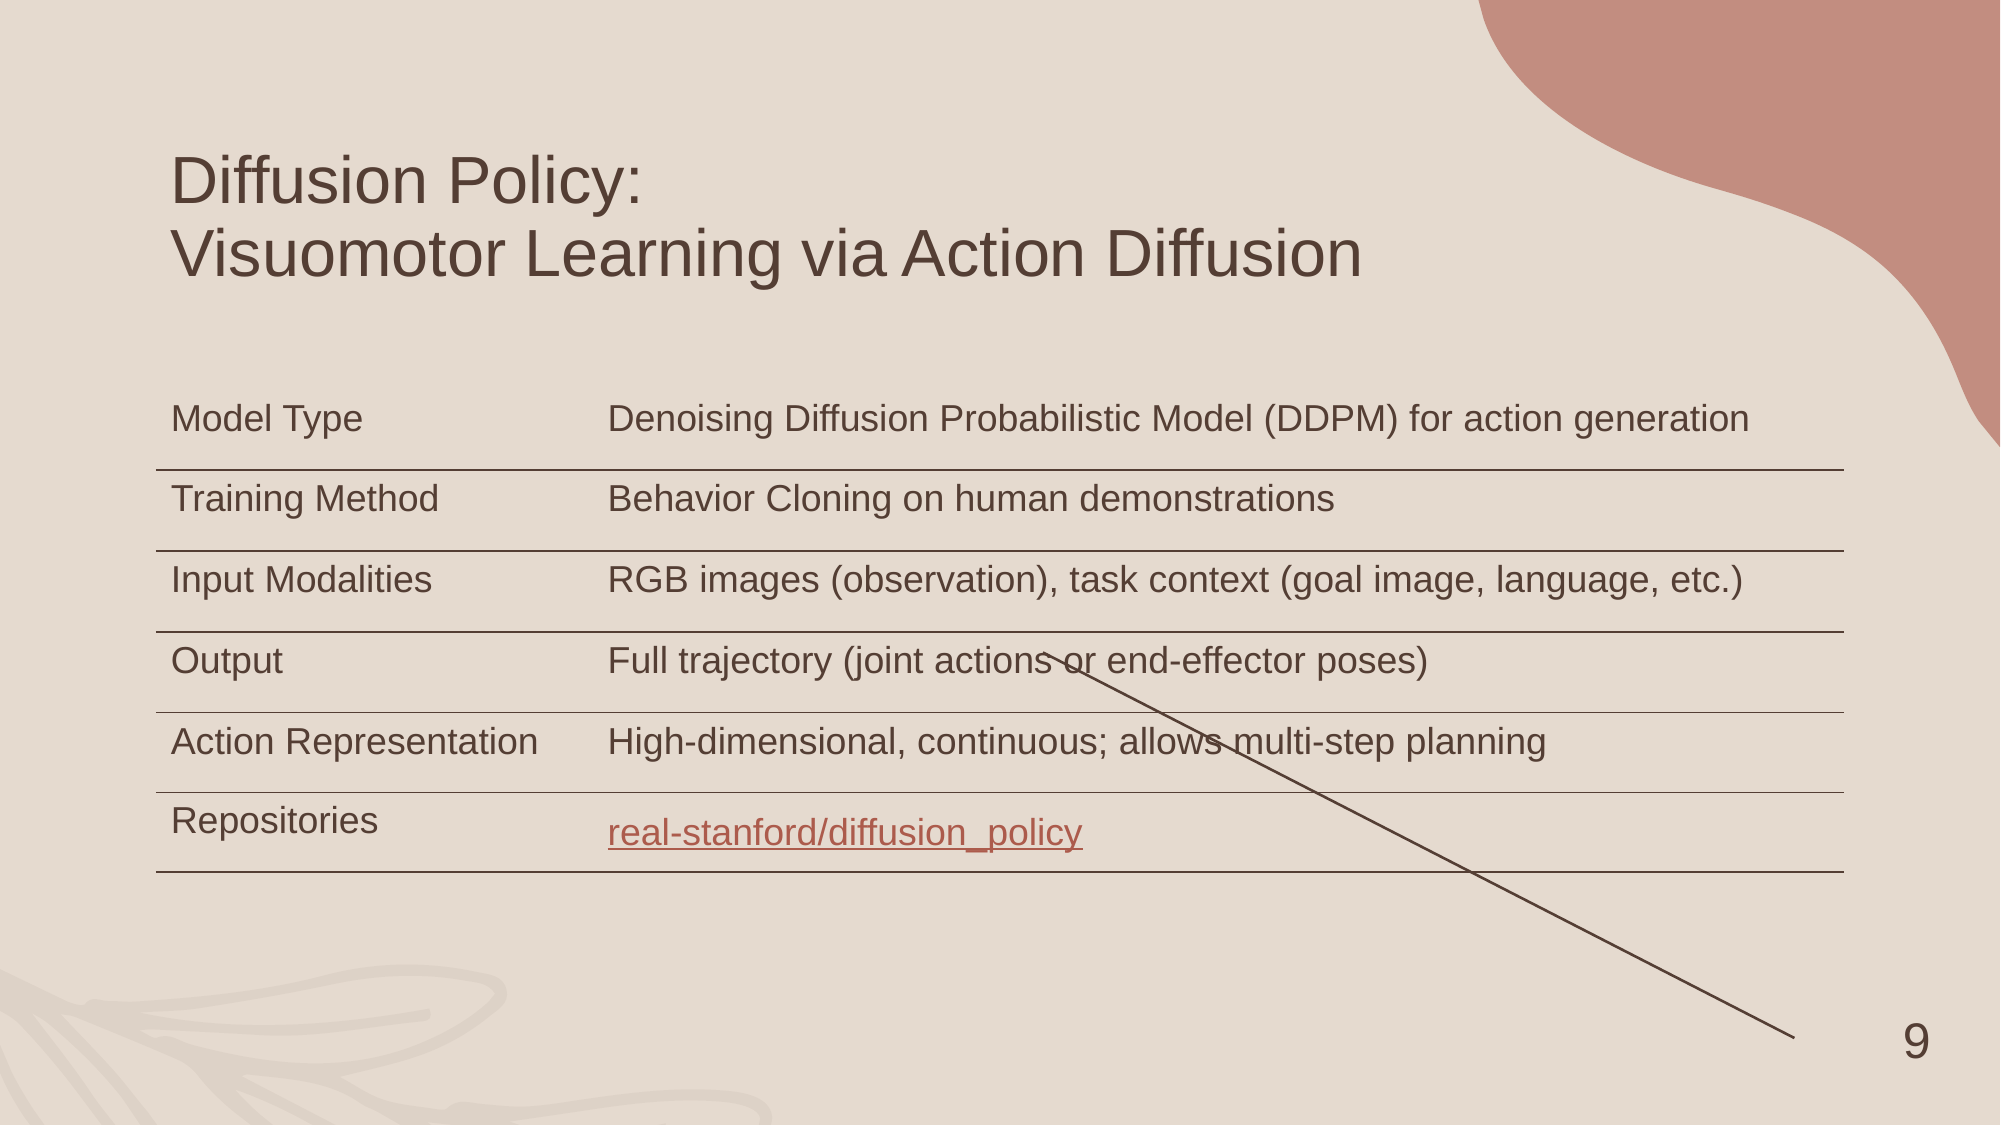

# Diffusion Policy: Visuomotor Learning via Action Diffusion
| Model Type | Denoising Diffusion Probabilistic Model (DDPM) for action generation |
| --- | --- |
| Training Method | Behavior Cloning on human demonstrations |
| Input Modalities | RGB images (observation), task context (goal image, language, etc.) |
| Output | Full trajectory (joint actions or end-effector poses) |
| Action Representation | High-dimensional, continuous; allows multi-step planning |
| Repositories | real-stanford/diffusion\_policy |
9